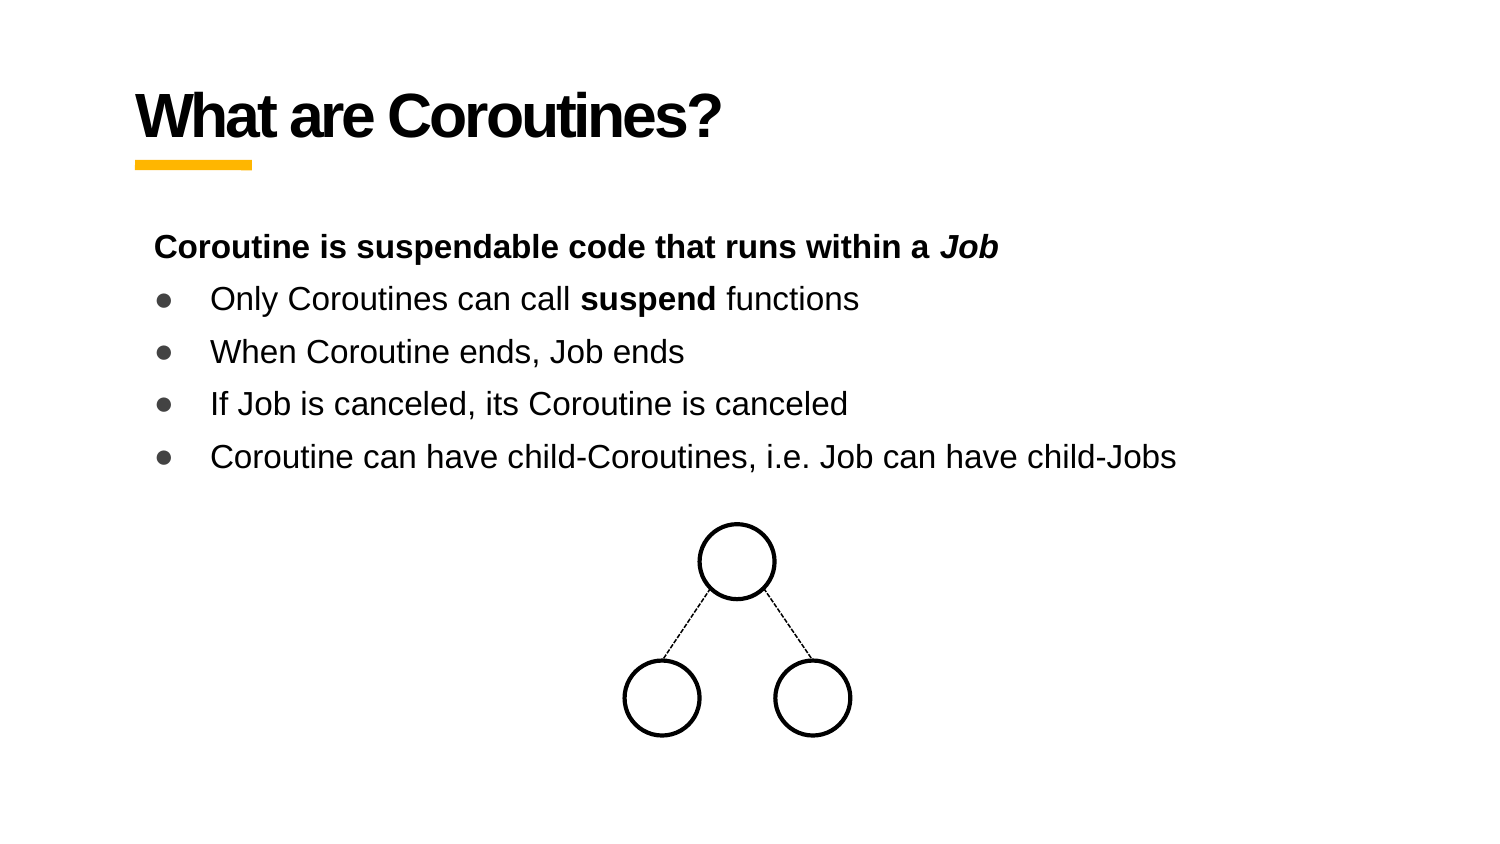

# What are Coroutines?

Coroutine is suspendable code that runs within a Job
Only Coroutines can call suspend functions
When Coroutine ends, Job ends
If Job is canceled, its Coroutine is canceled
Coroutine can have child-Coroutines, i.e. Job can have child-Jobs